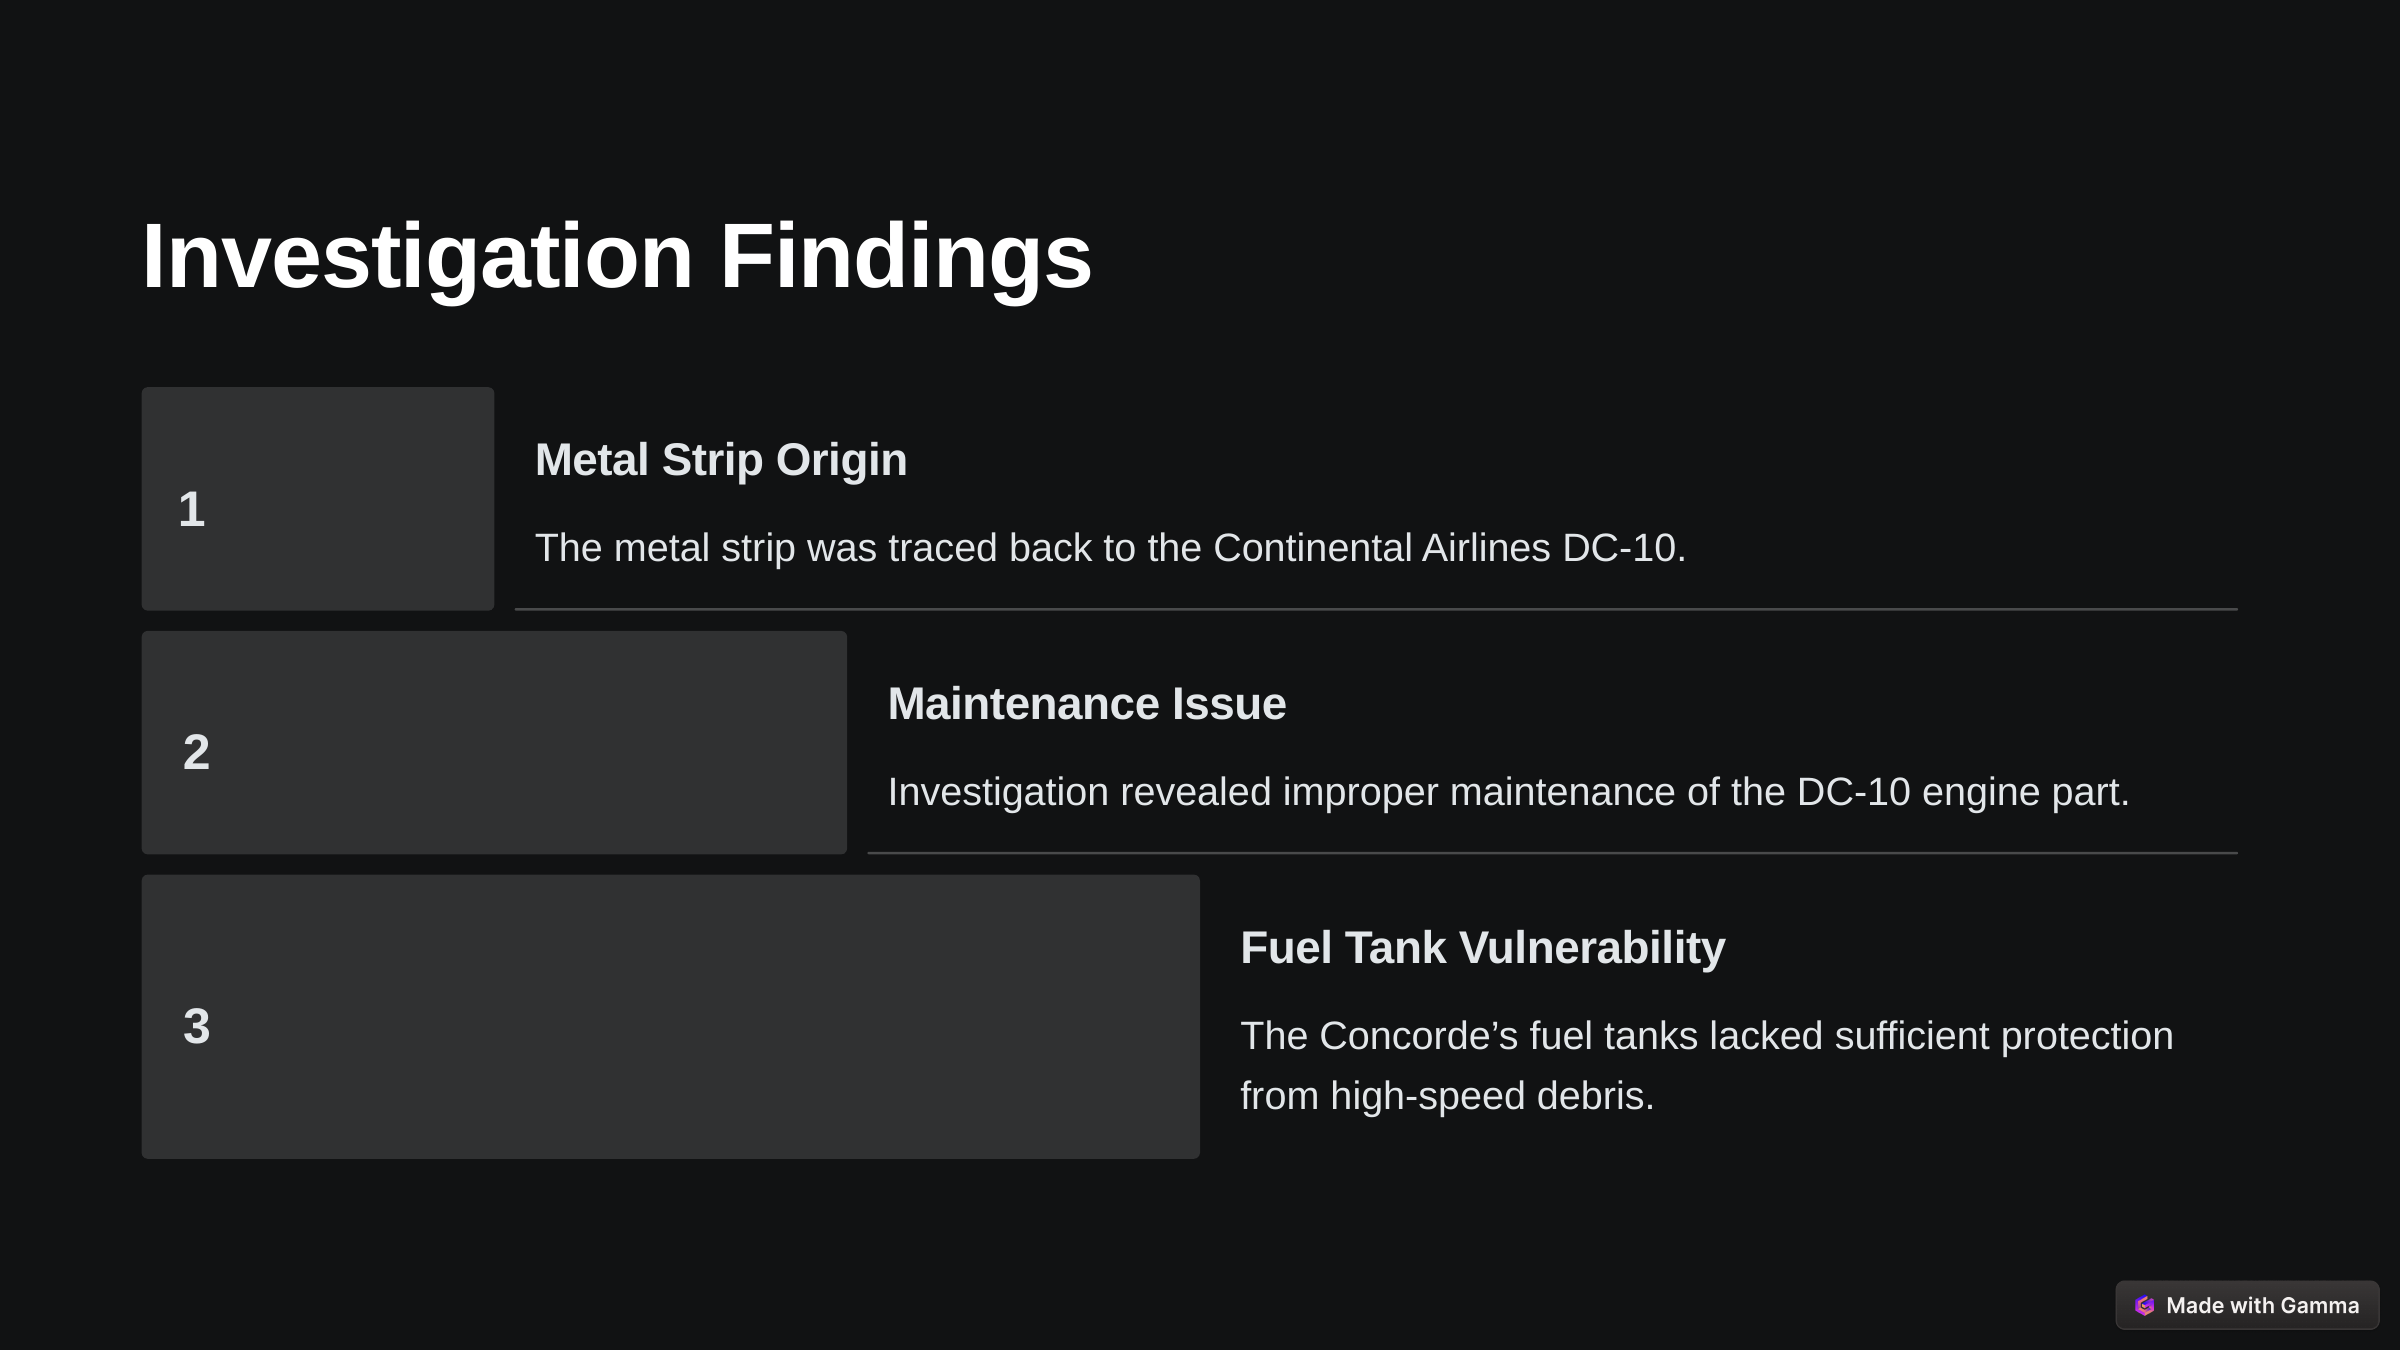

Investigation Findings

Metal Strip Origin
1
The metal strip was traced back to the Continental Airlines DC-10.

Maintenance Issue
2
Investigation revealed improper maintenance of the DC-10 engine part.

Fuel Tank Vulnerability
3
The Concorde’s fuel tanks lacked sufficient protection from high-speed debris.